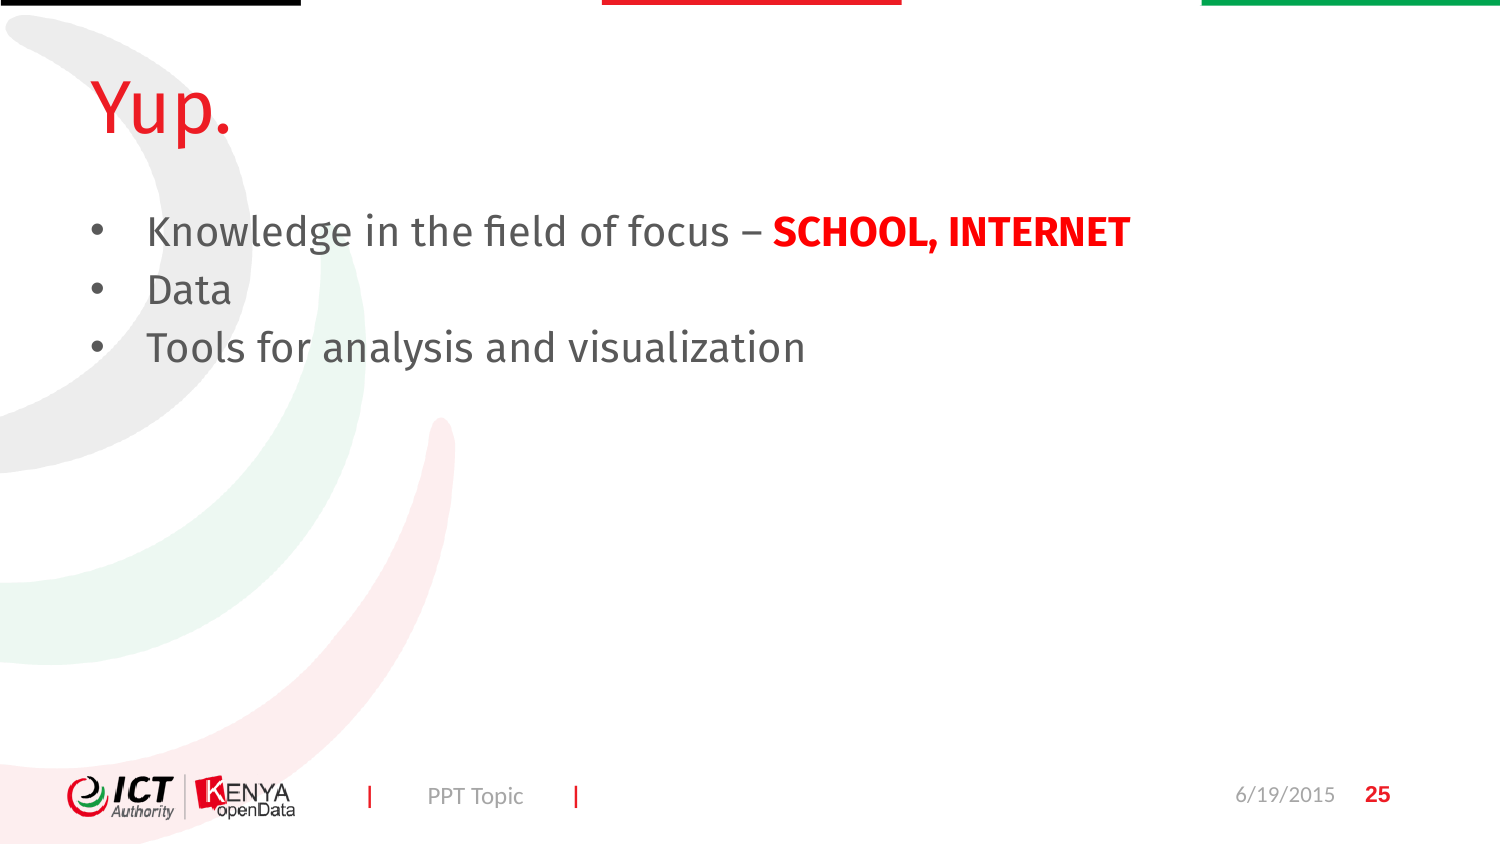

# Yup.
Knowledge in the field of focus – SCHOOL, INTERNET
Data
Tools for analysis and visualization